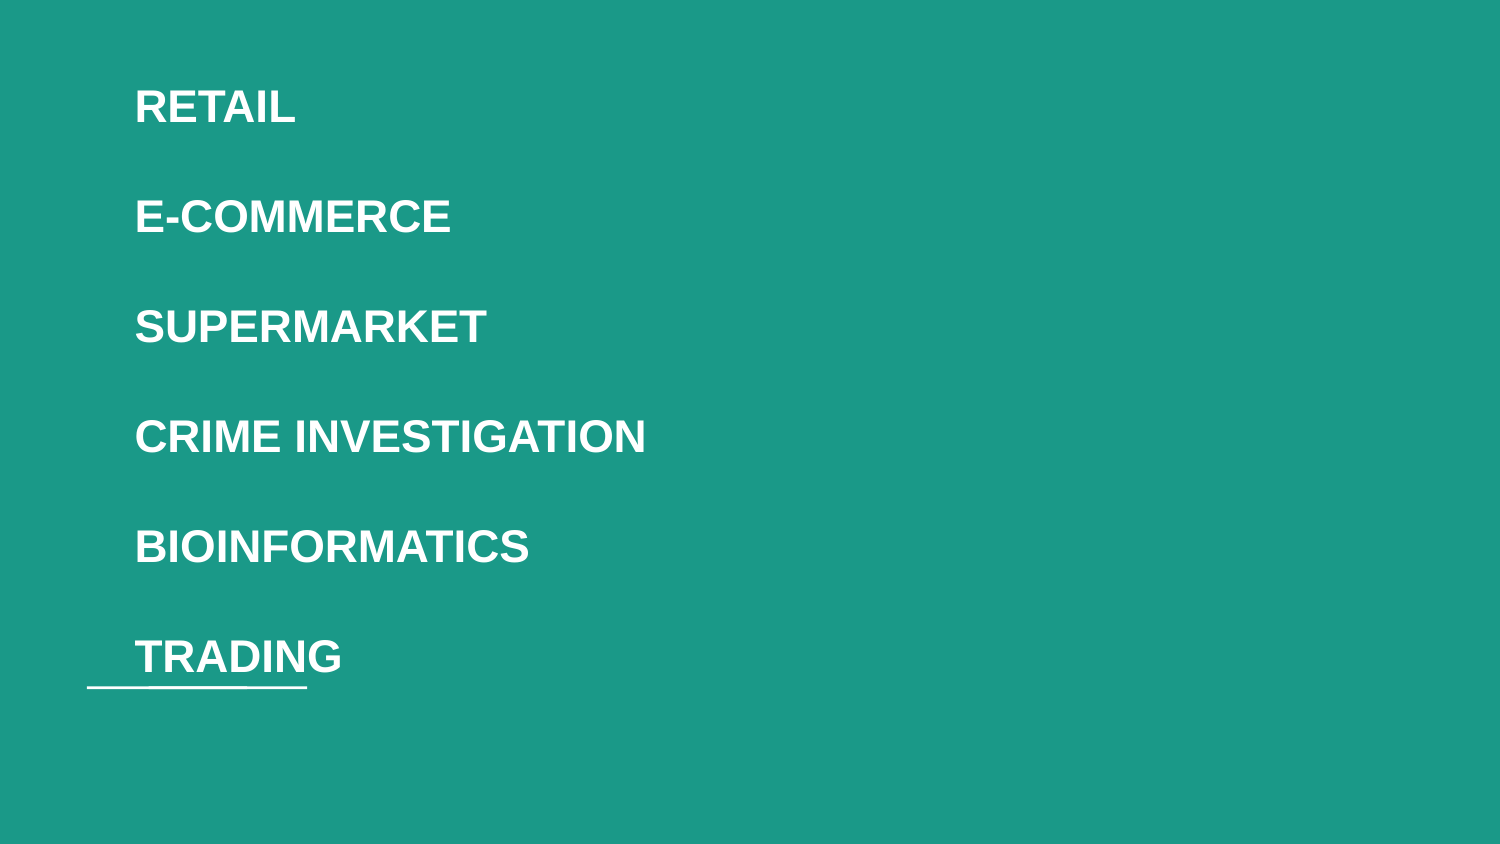

# RETAIL

E-COMMERCE

SUPERMARKET

CRIME INVESTIGATION

BIOINFORMATICS

TRADING